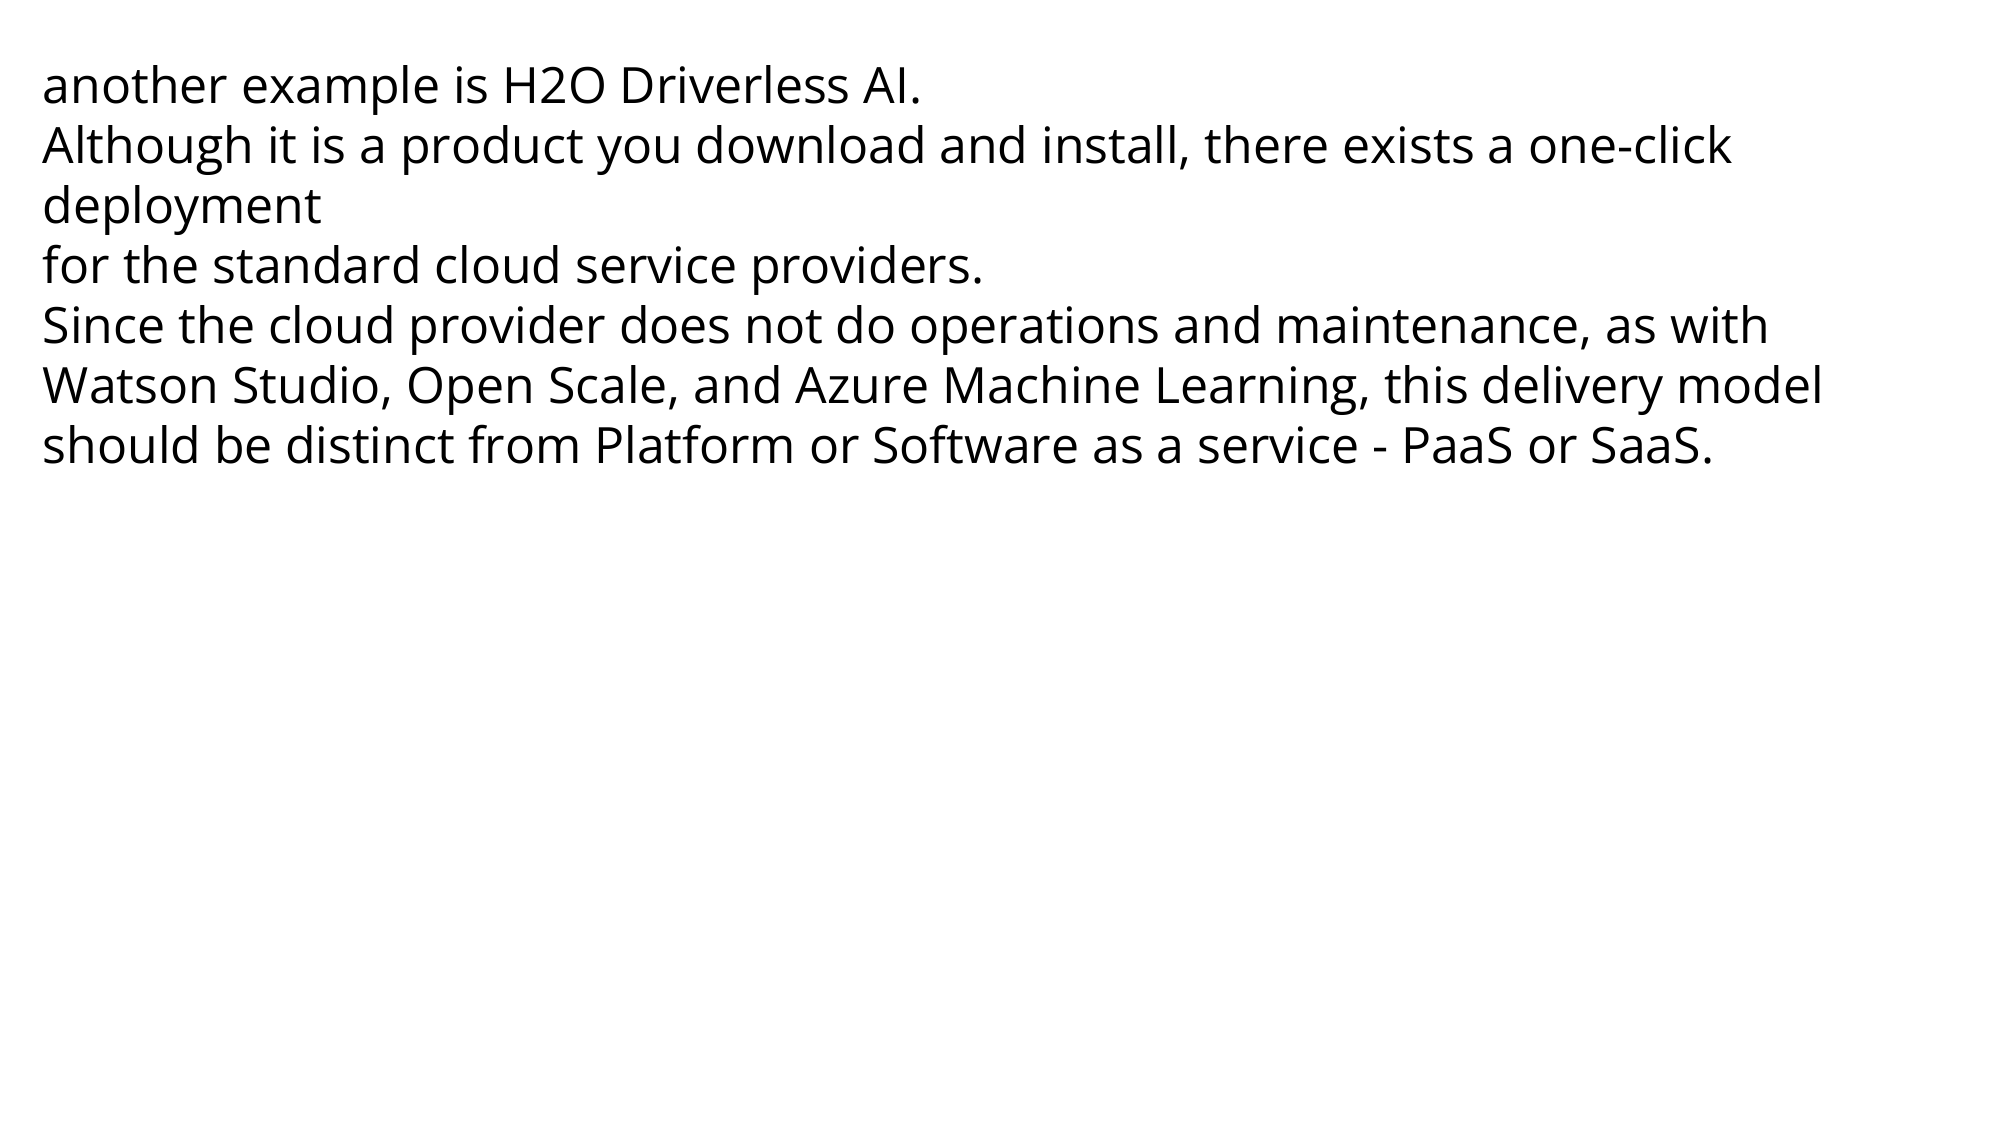

another example is H2O Driverless AI.
Although it is a product you download and install, there exists a one-click deployment
for the standard cloud service providers.
Since the cloud provider does not do operations and maintenance, as with Watson Studio, Open Scale, and Azure Machine Learning, this delivery model should be distinct from Platform or Software as a service - PaaS or SaaS.